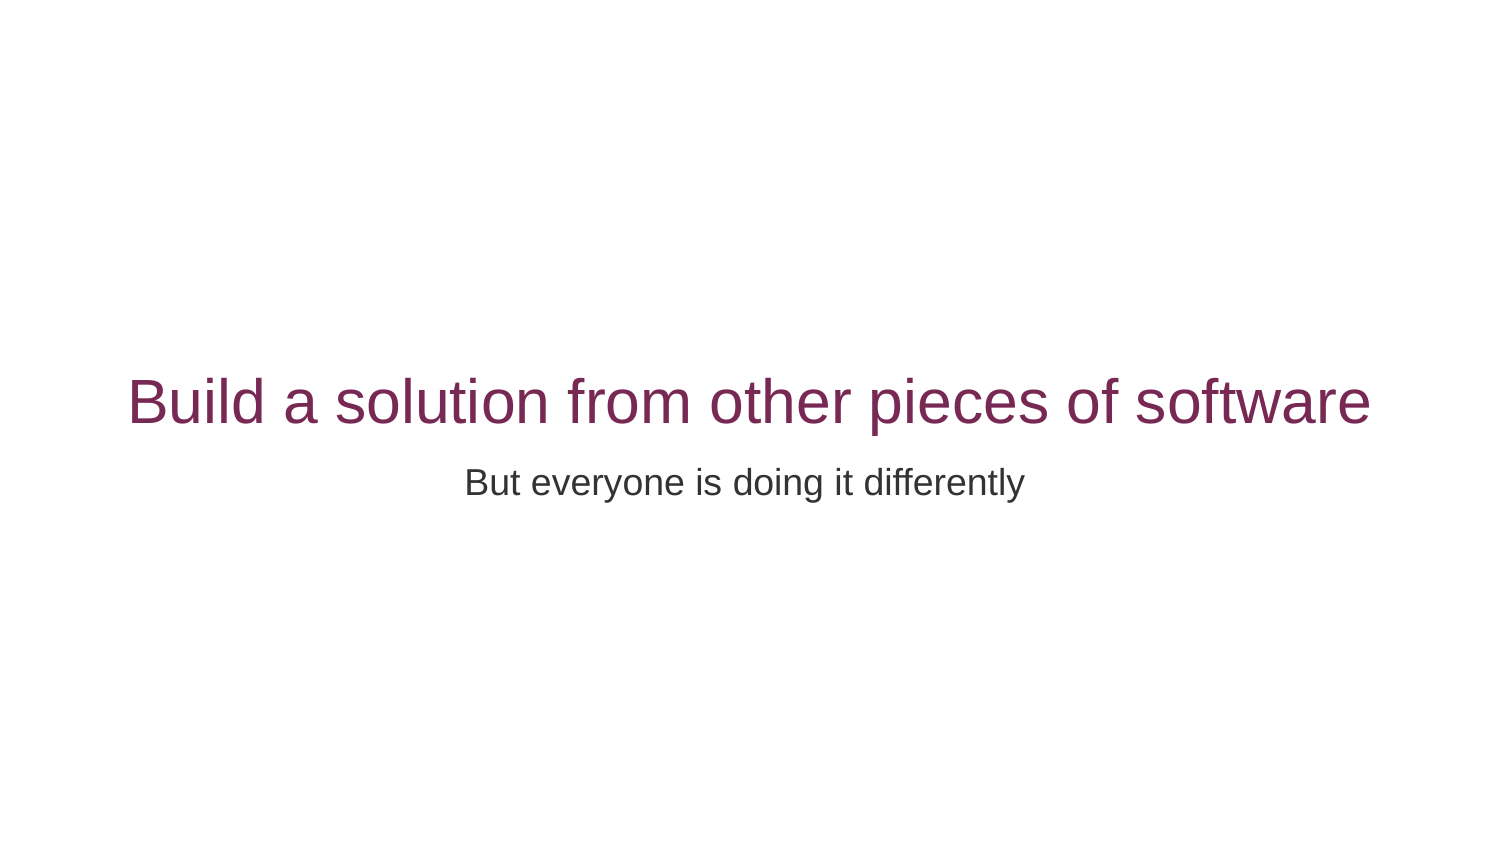

# Build a solution from other pieces of software
But everyone is doing it differently